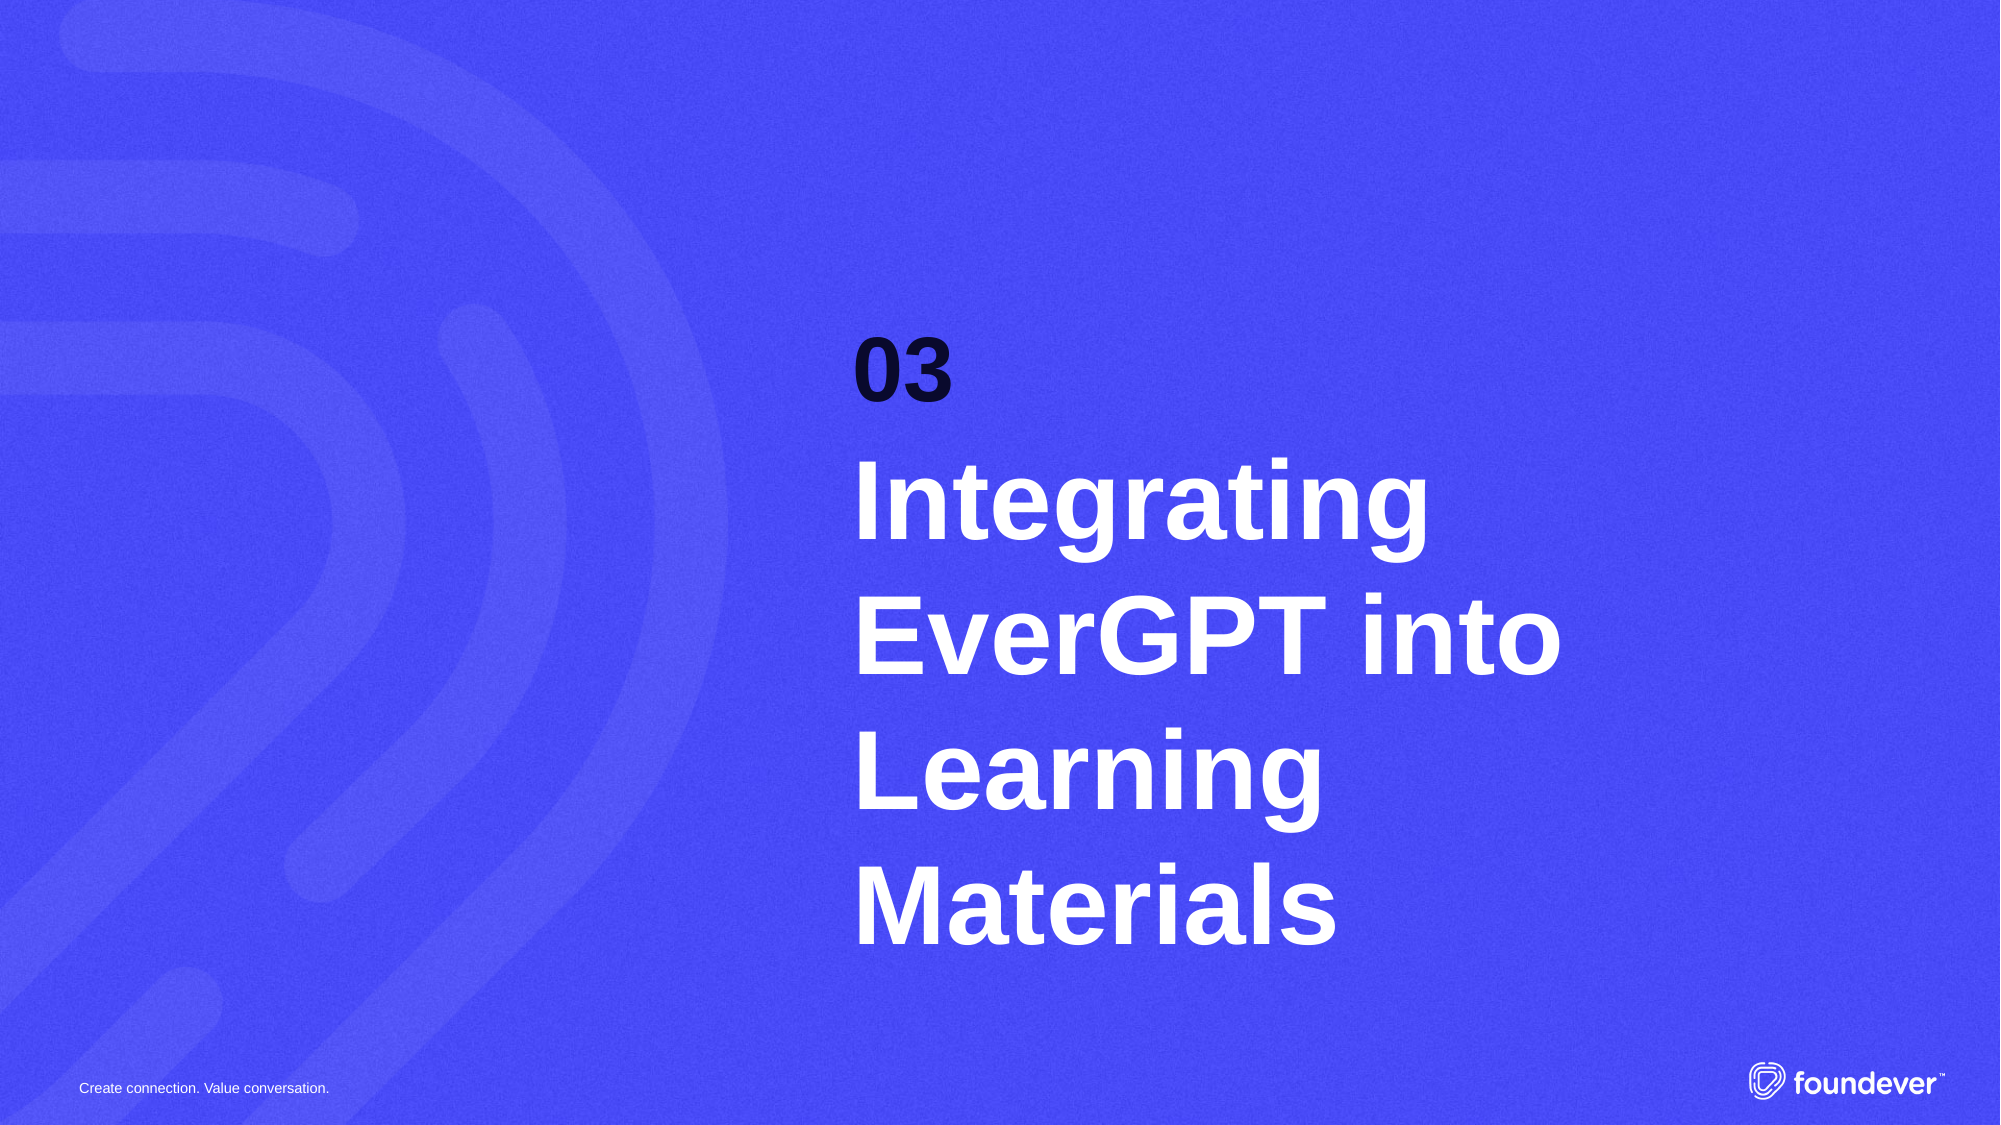

03
# Integrating  EverGPT into Learning Materials